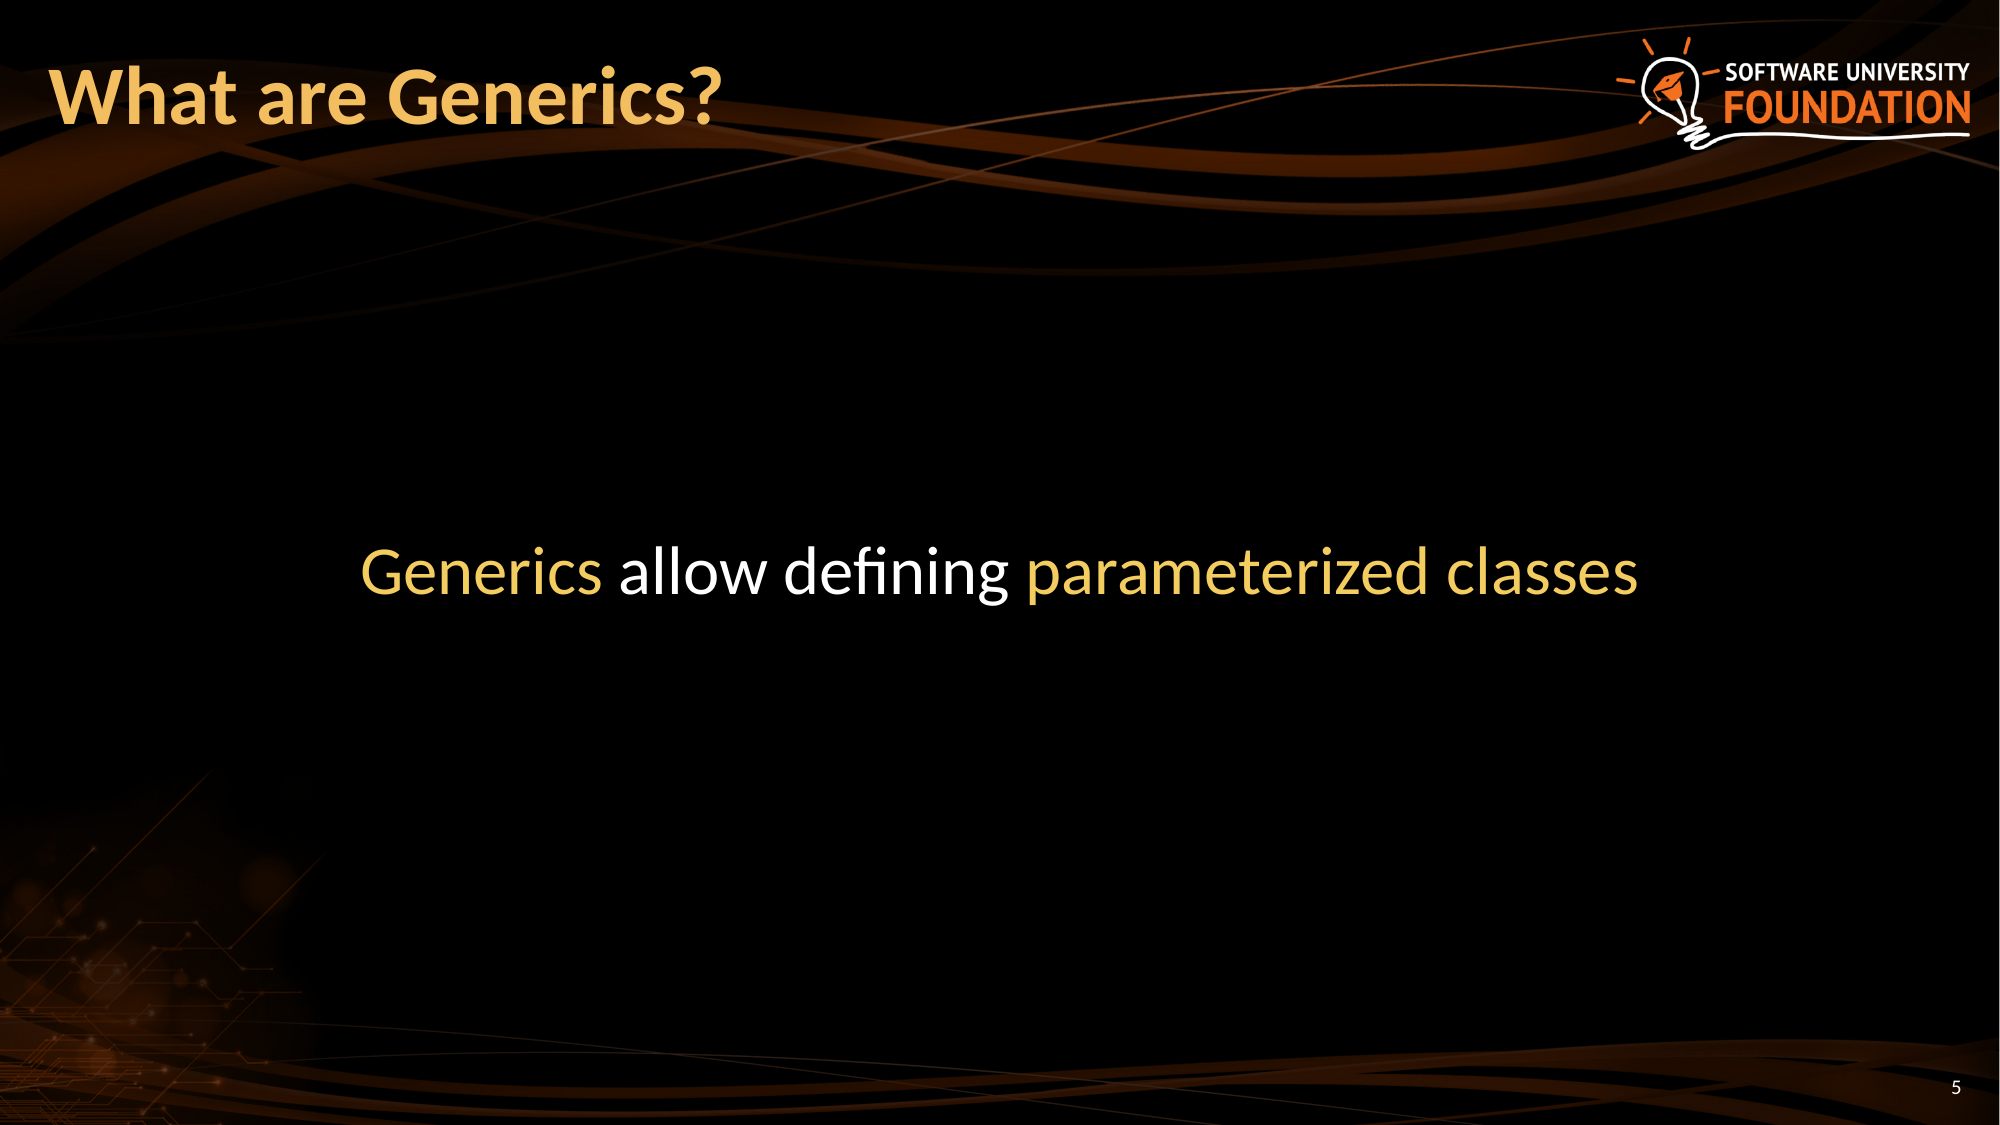

# What are Generics?
Generics allow defining parameterized classes
5